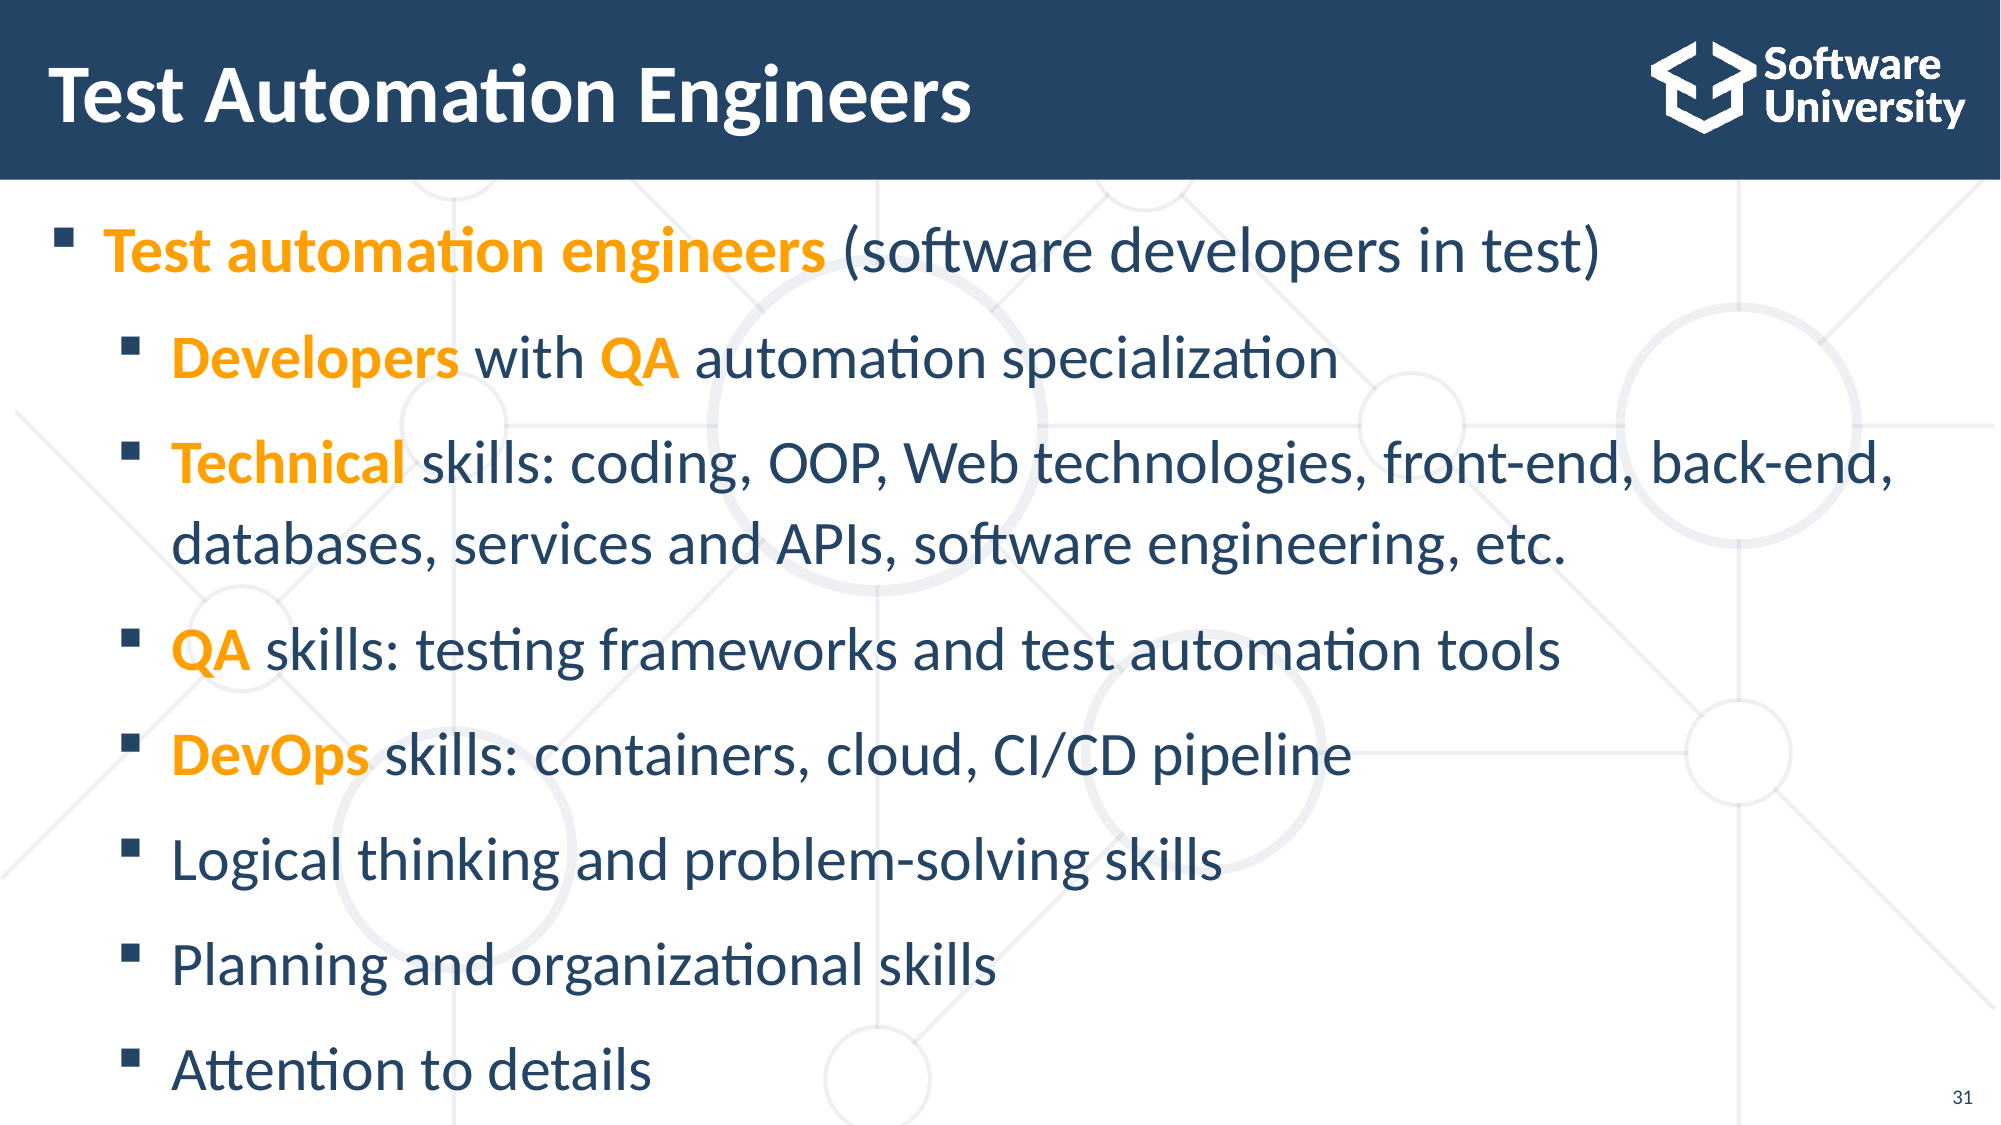

# Test Automation Engineers
Test automation engineers (software developers in test)
Developers with QA automation specialization
Technical skills: coding, OOP, Web technologies, front-end, back-end, databases, services and APIs, software engineering, etc.
QA skills: testing frameworks and test automation tools
DevOps skills: containers, cloud, CI/CD pipeline
Logical thinking and problem-solving skills
Planning and organizational skills
Attention to details
31